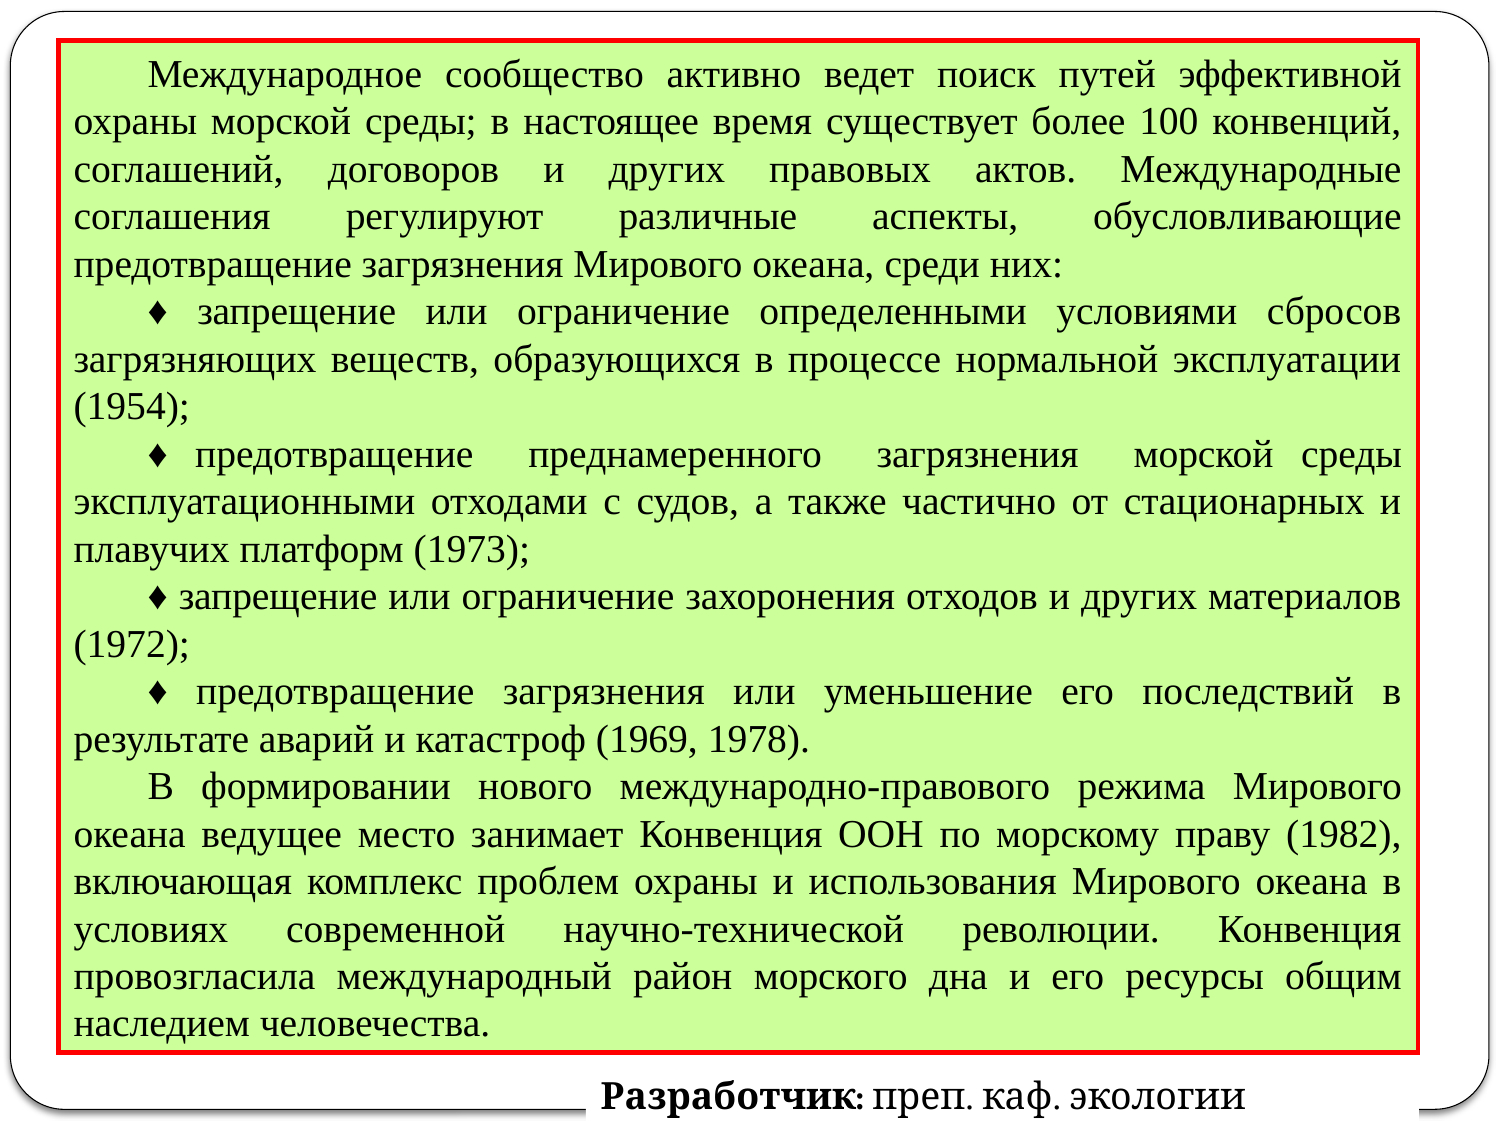

Международное сообщество активно ведет поиск путей эффективной охраны морской среды; в настоящее время существует более 100 конвенций, соглашений, договоров и других правовых актов. Международные соглашения регулируют различные аспекты, обусловливающие предотвращение загрязнения Мирового океана, среди них:
♦ запрещение или ограничение определенными условиями сбросов загрязняющих веществ, образующихся в процессе нормальной эксплуатации (1954);
♦ предотвращение  преднамеренного  загрязнения  морской среды эксплуатационными отходами с судов, а также частично от стационарных и плавучих платформ (1973);
♦ запрещение или ограничение захоронения отходов и других материалов (1972);
♦ предотвращение загрязнения или уменьшение его последствий в результате аварий и катастроф (1969, 1978).
В формировании нового международно-правового режима Мирового океана ведущее место занимает Конвенция ООН по морскому праву (1982), включающая комплекс проблем охраны и использования Мирового океана в условиях современной научно-технической революции. Конвенция провозгласила международный район морского дна и его ресурсы общим наследием человечества.
Разработчик: преп. каф. экологии  Кирвель П.И.